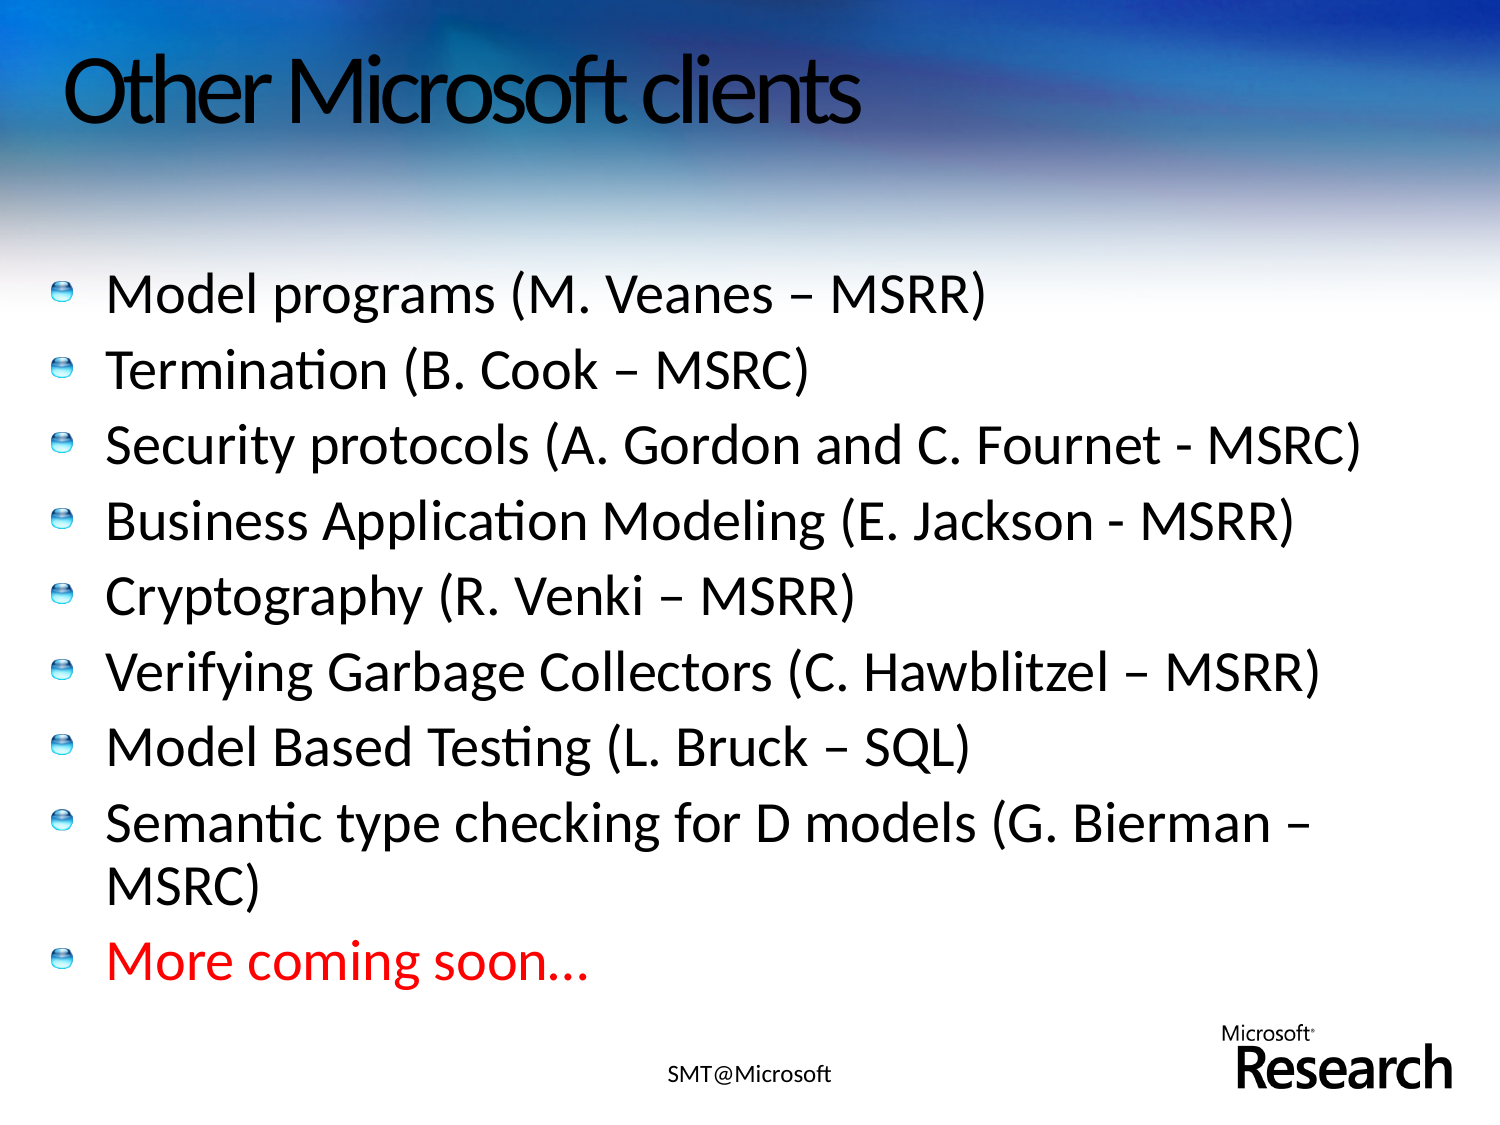

# Other Microsoft clients
Model programs (M. Veanes – MSRR)
Termination (B. Cook – MSRC)
Security protocols (A. Gordon and C. Fournet - MSRC)
Business Application Modeling (E. Jackson - MSRR)
Cryptography (R. Venki – MSRR)
Verifying Garbage Collectors (C. Hawblitzel – MSRR)
Model Based Testing (L. Bruck – SQL)
Semantic type checking for D models (G. Bierman – MSRC)
More coming soon…
SMT@Microsoft